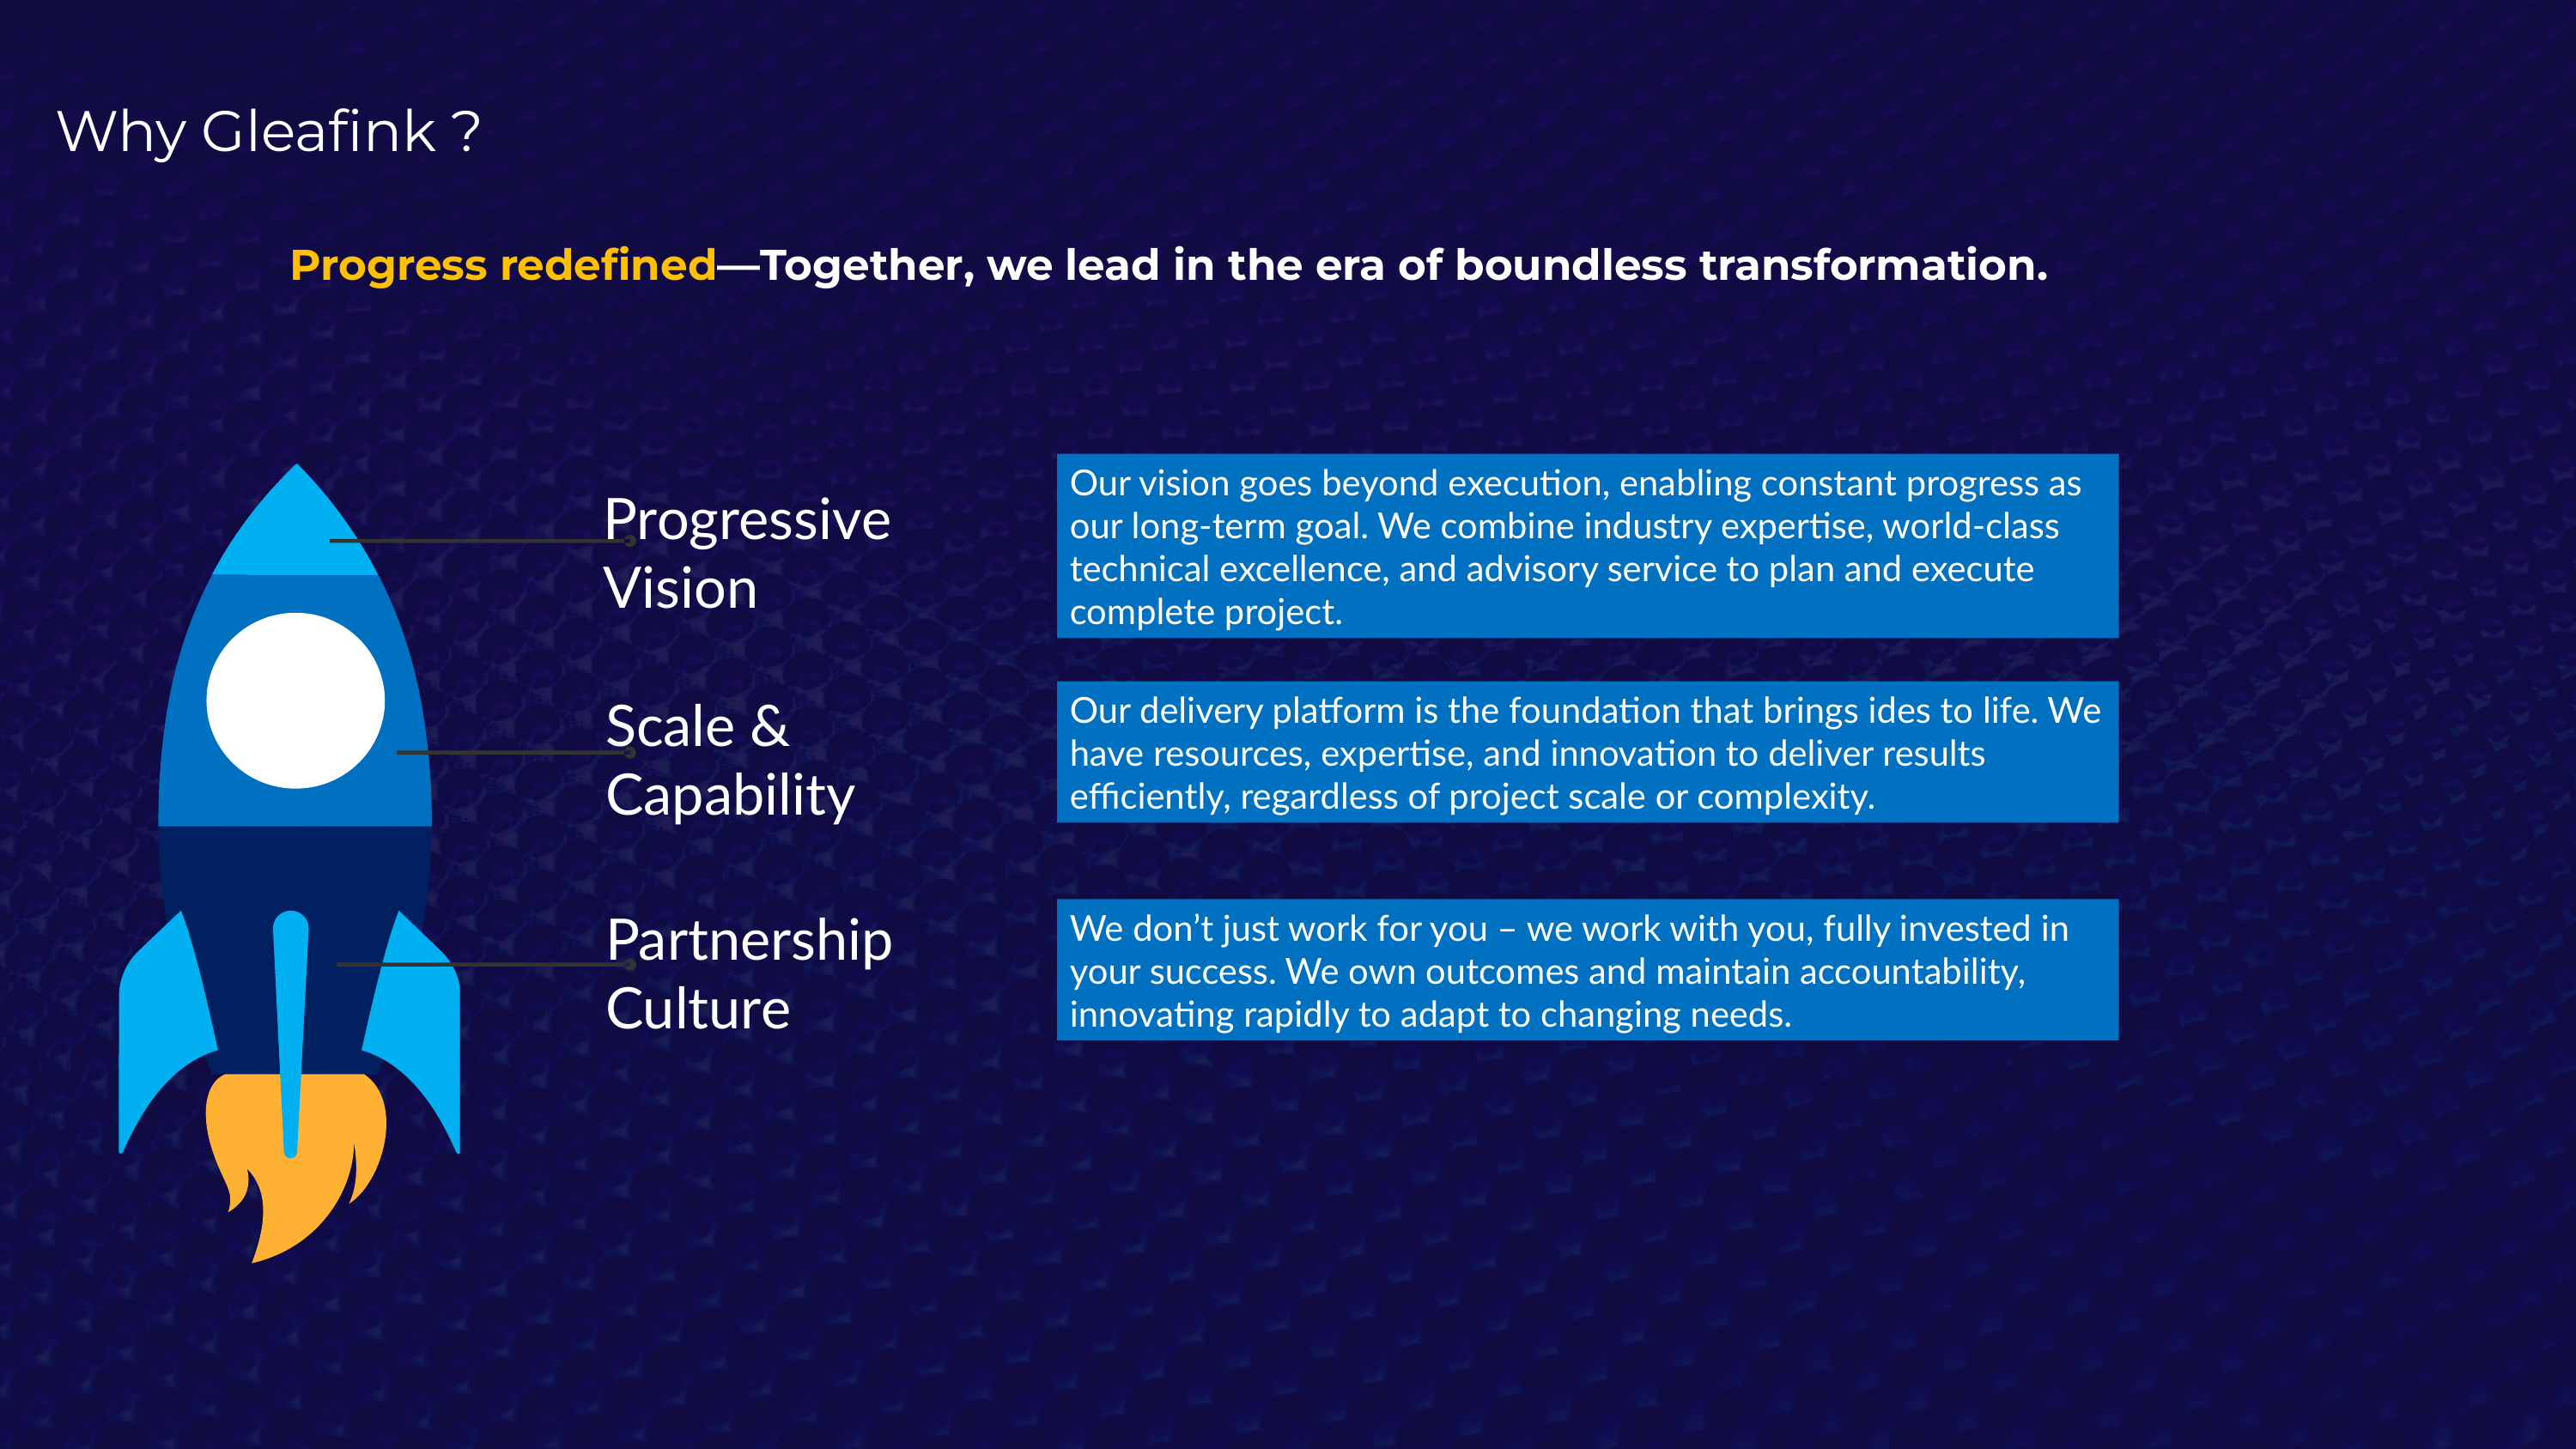

Why Gleafink ?
Progress redefined—Together, we lead in the era of boundless transformation.
Our vision goes beyond execution, enabling constant progress as our long-term goal. We combine industry expertise, world-class technical excellence, and advisory service to plan and execute complete project.

Progressive
Vision

Our delivery platform is the foundation that brings ides to life. We have resources, expertise, and innovation to deliver results efficiently, regardless of project scale or complexity.
Scale &
Capability

Partnership
Culture
We don’t just work for you – we work with you, fully invested in your success. We own outcomes and maintain accountability, innovating rapidly to adapt to changing needs.